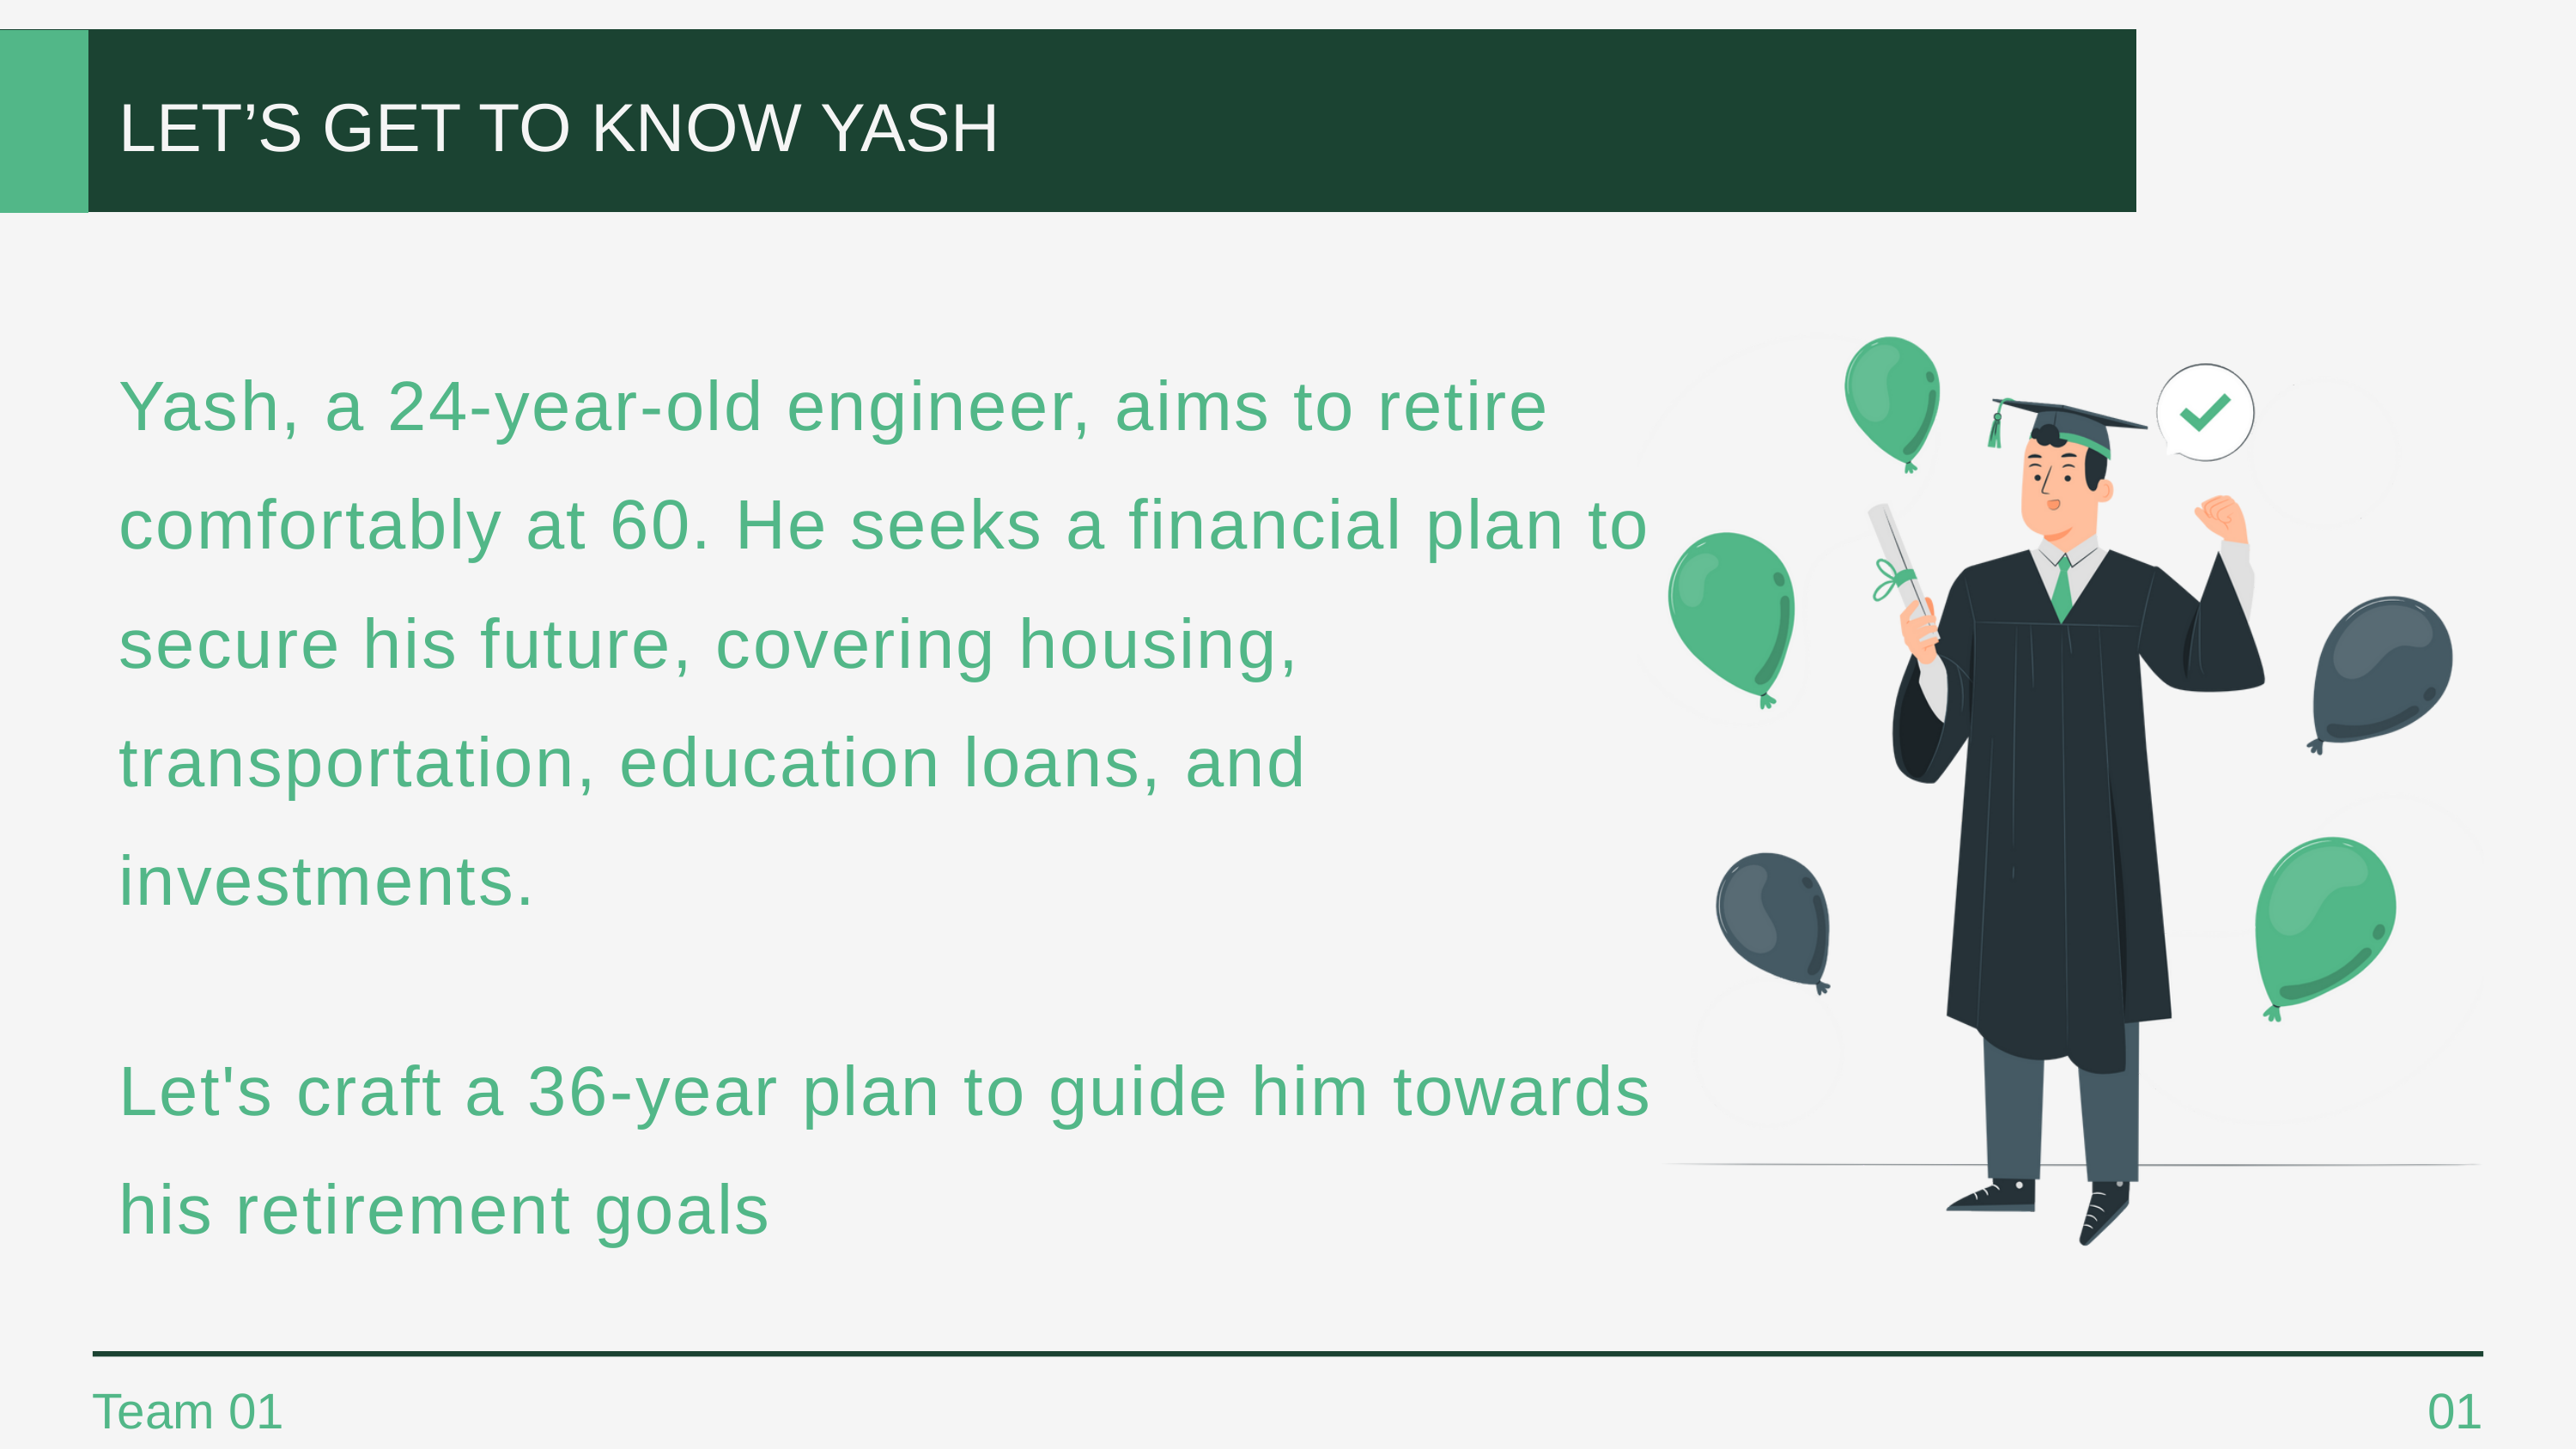

LET’S GET TO KNOW YASH

Yash, a 24-year-old engineer, aims to retire comfortably at 60. He seeks a financial plan to secure his future, covering housing, transportation, education loans, and investments.

Let's craft a 36-year plan to guide him towards his retirement goals

Team 01
01